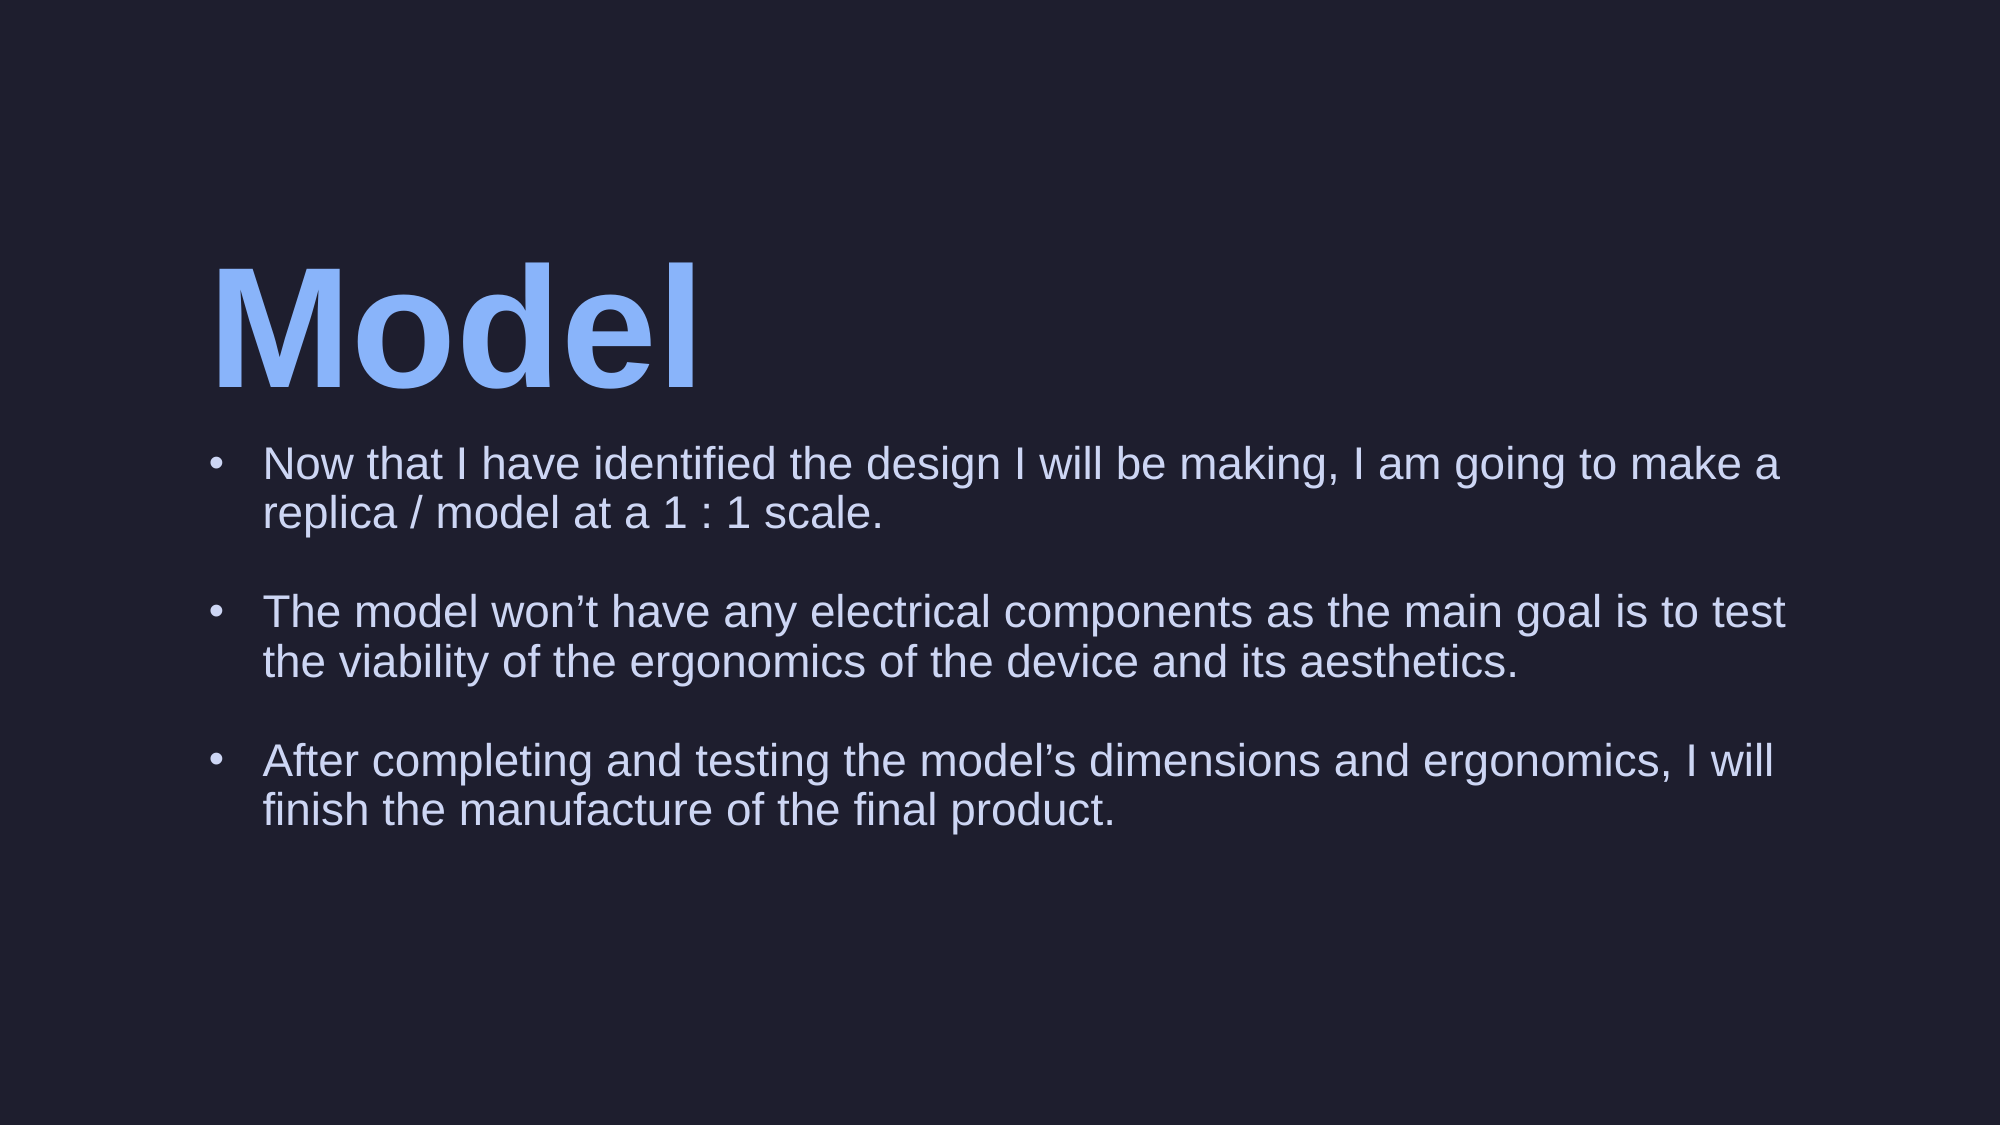

# Model
Now that I have identified the design I will be making, I am going to make a replica / model at a 1 : 1 scale.

The model won’t have any electrical components as the main goal is to test the viability of the ergonomics of the device and its aesthetics.

After completing and testing the model’s dimensions and ergonomics, I will finish the manufacture of the final product.